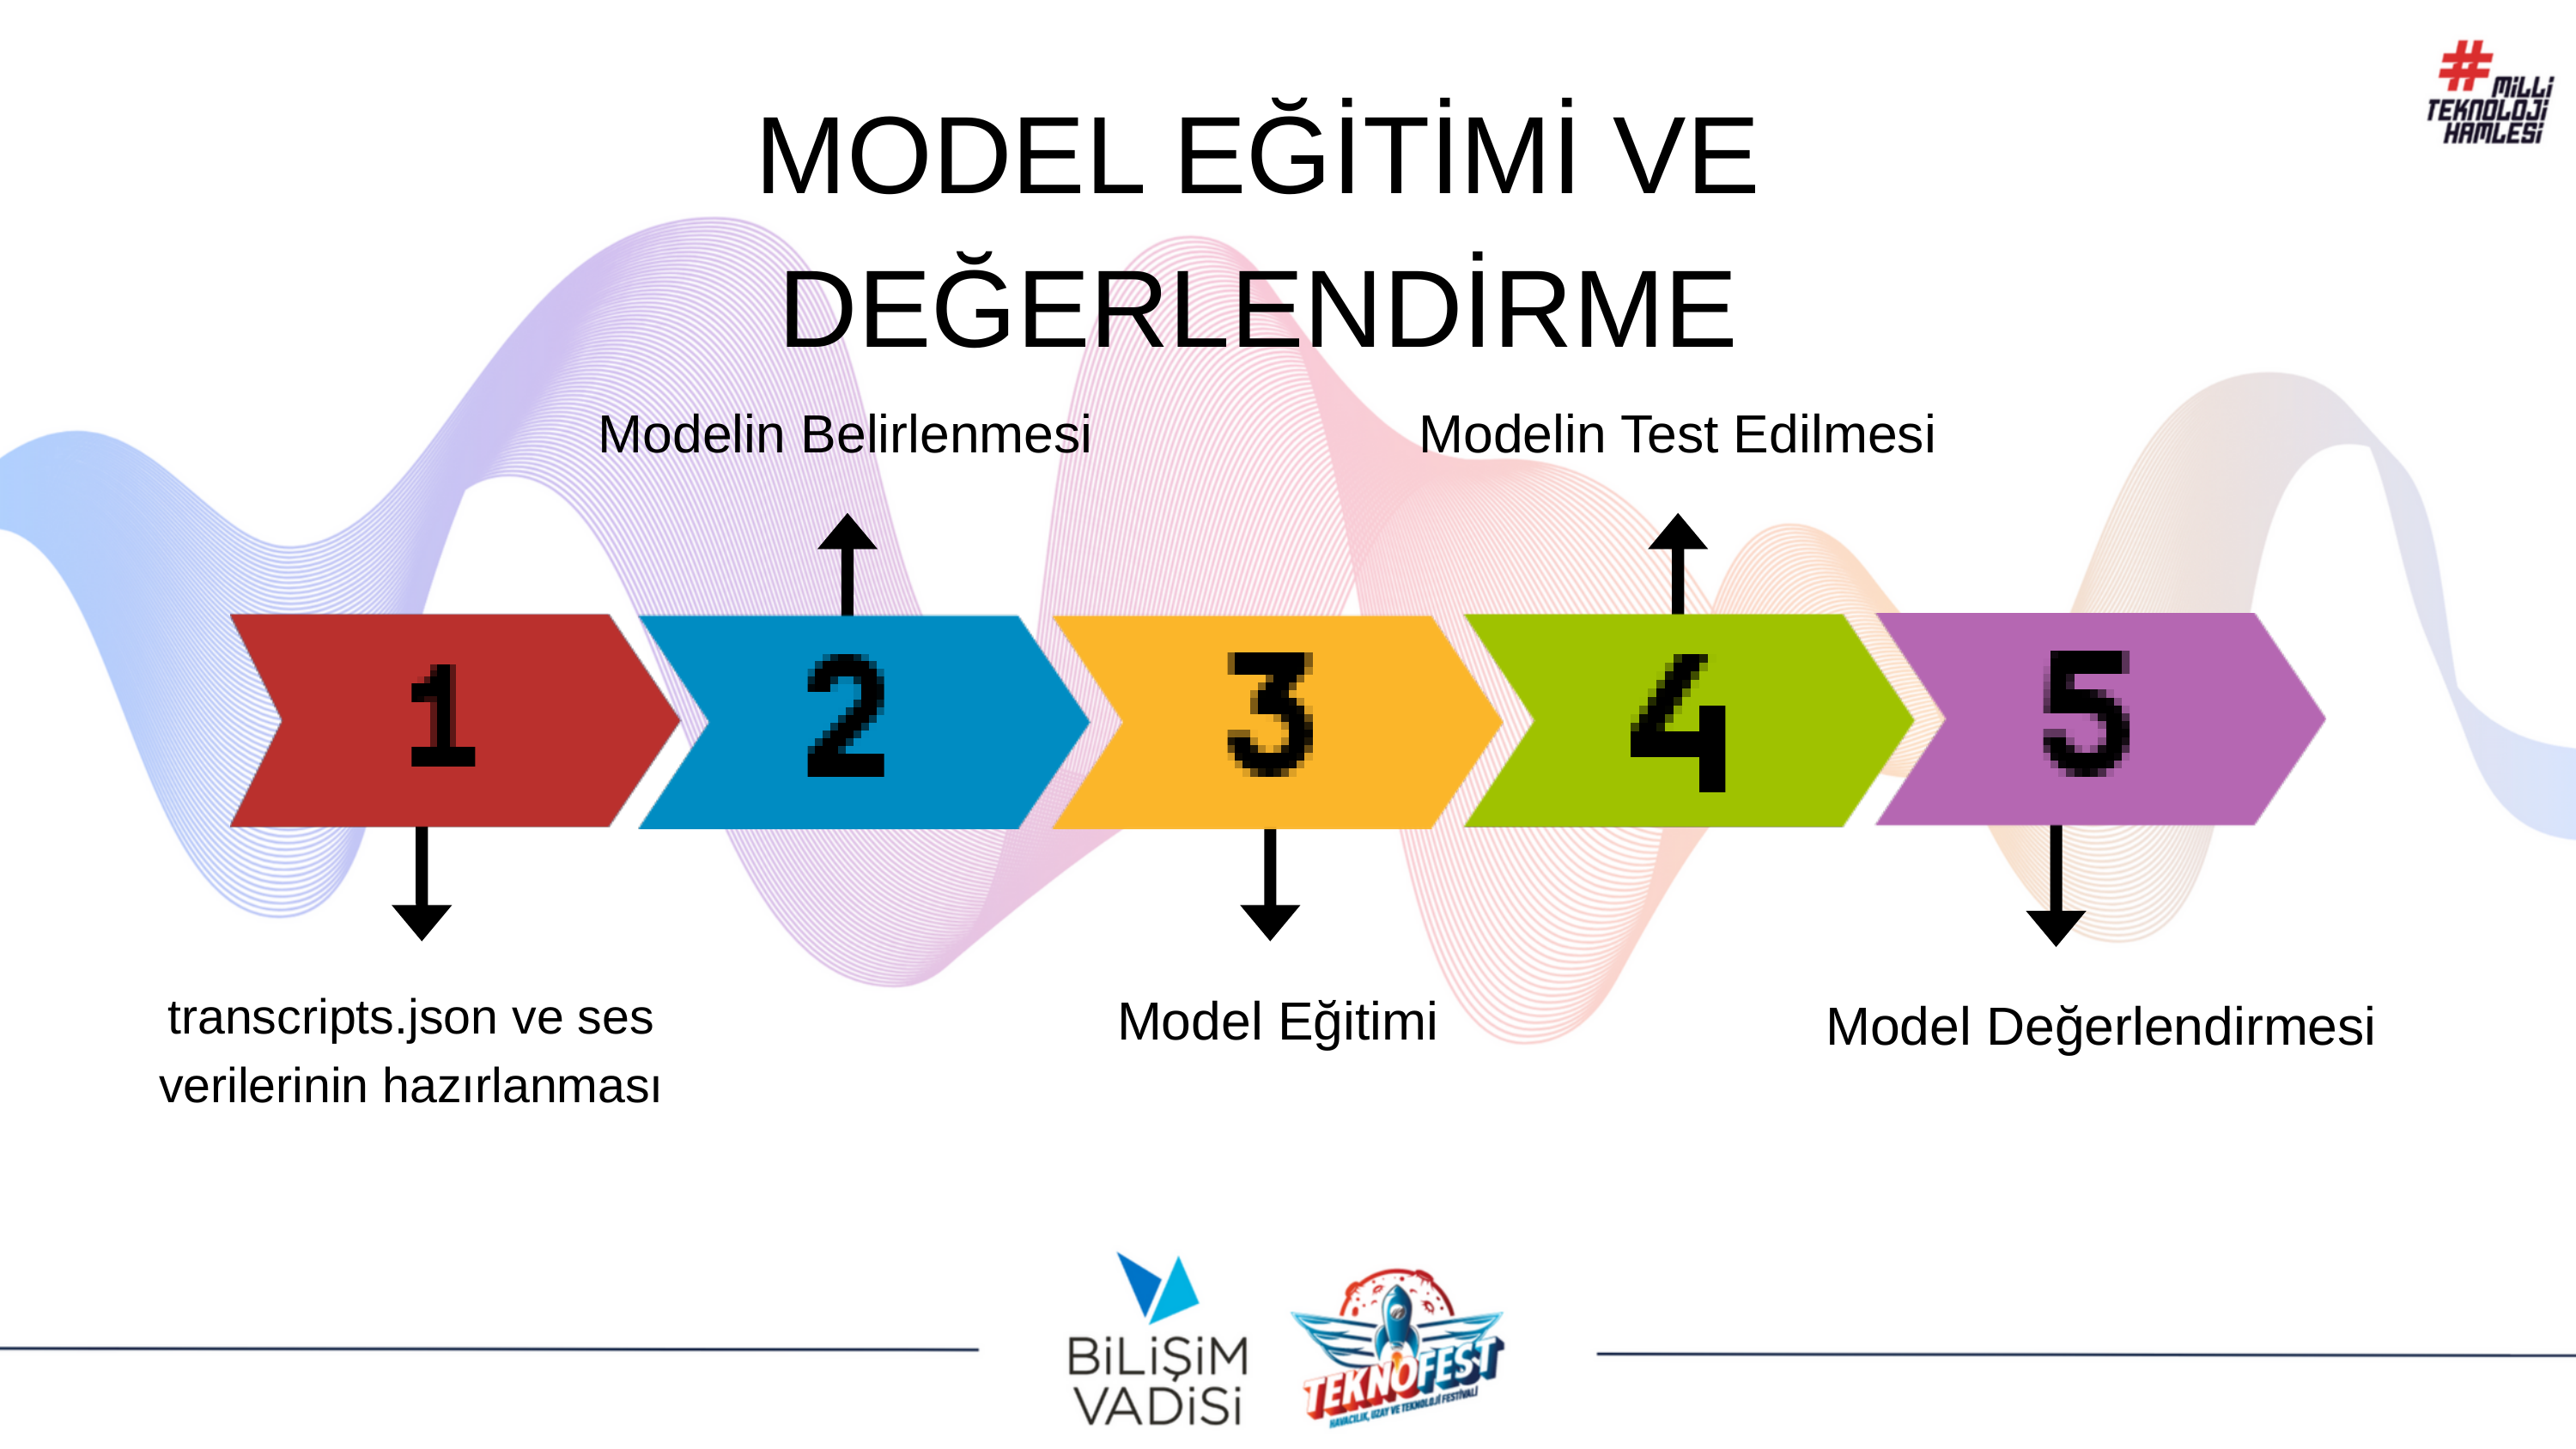

MODEL EĞİTİMİ VE DEĞERLENDİRME
Modelin Belirlenmesi
Modelin Test Edilmesi

transcripts.json ve ses verilerinin hazırlanması
Model Eğitimi
Model Değerlendirmesi